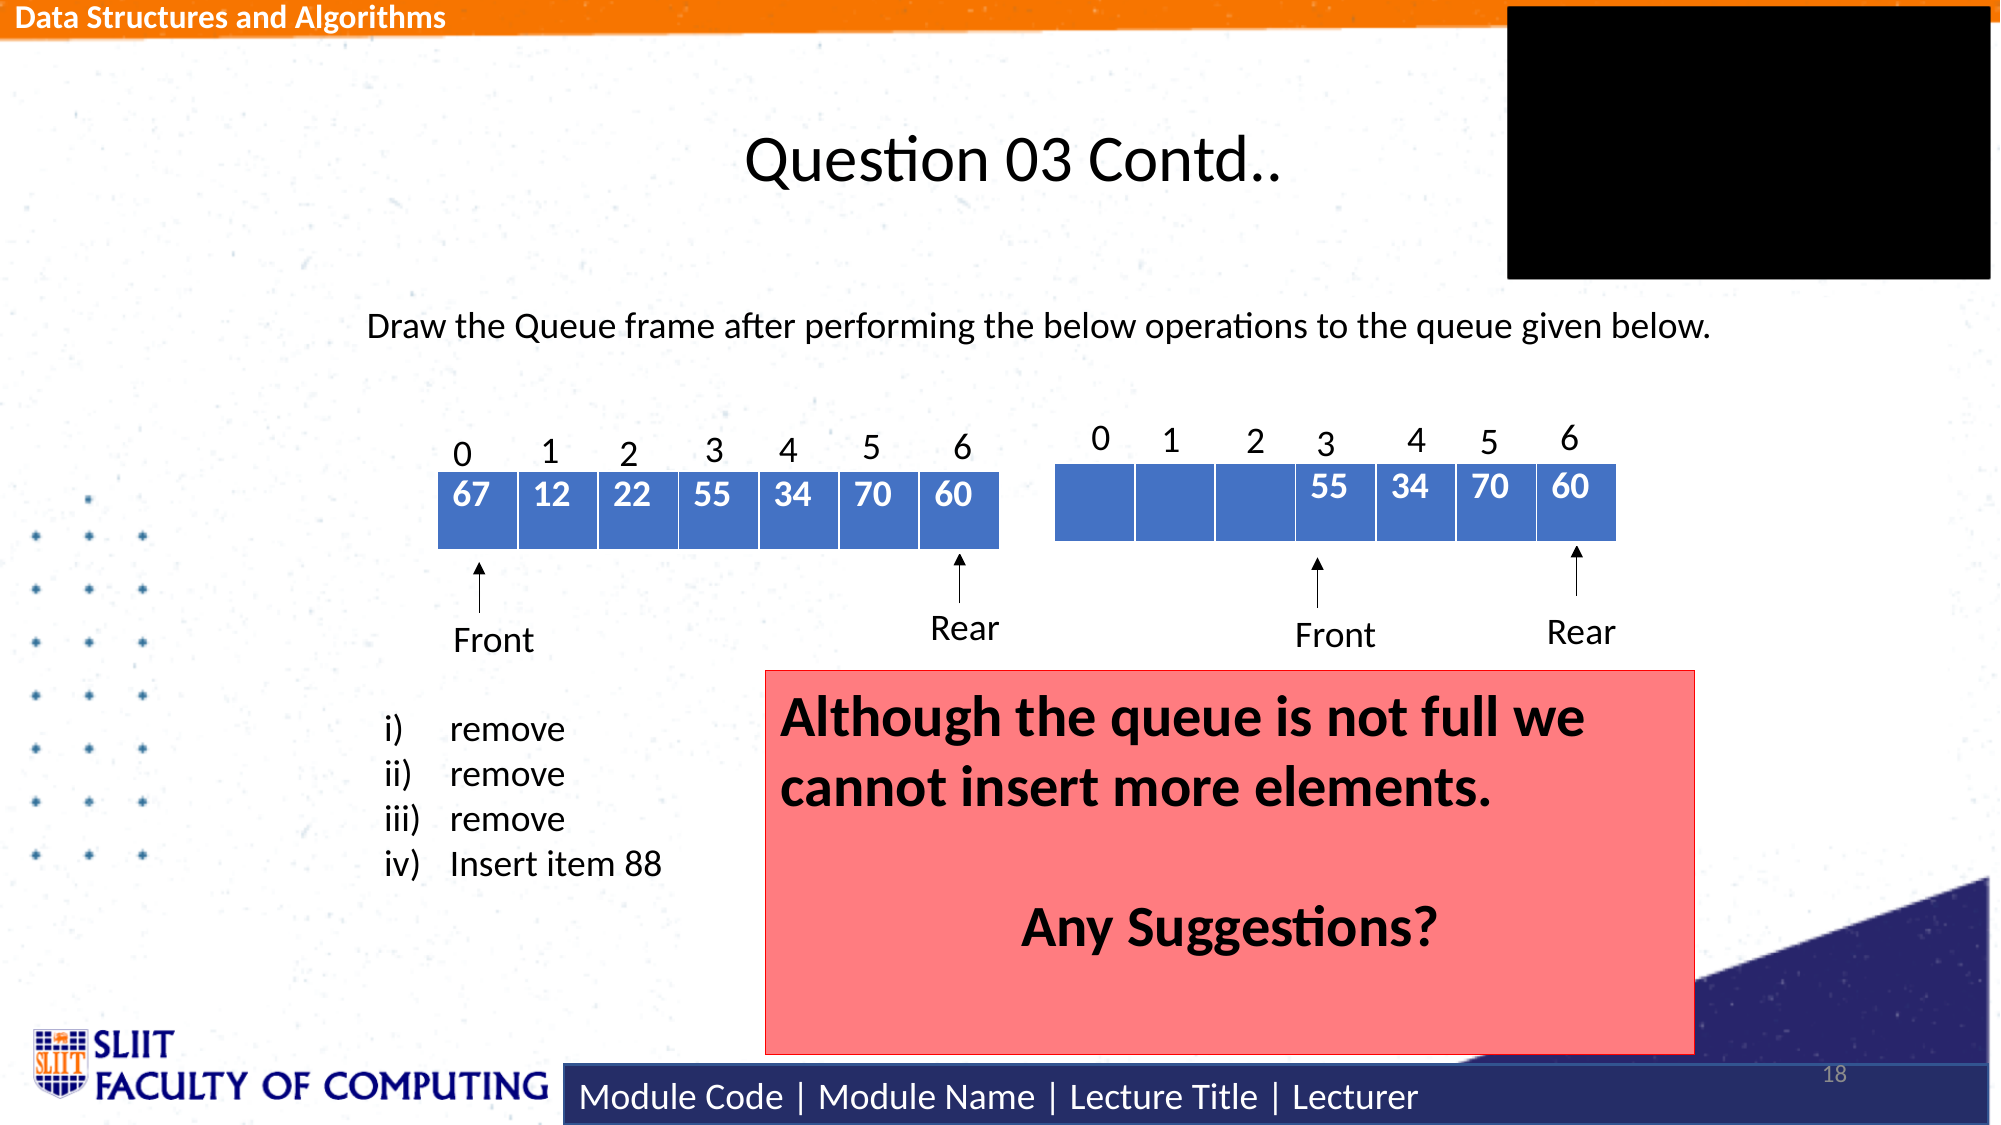

# Question 03 Contd..
Draw the Queue frame after performing the below operations to the queue given below.
0
6
1
4
2
5
3
5
6
3
4
1
0
2
| 77 | 67 | 12 | 22 | 55 | 34 | 70 | 60 |
| --- | --- | --- | --- | --- | --- | --- | --- |
|  |  |  | 55 | 34 | 70 | 60 |
| --- | --- | --- | --- | --- | --- | --- |
| 77 | 67 | 12 | 22 | 55 | 34 | 70 | 60 |
| --- | --- | --- | --- | --- | --- | --- | --- |
| 67 | 12 | 22 | 55 | 34 | 70 | 60 |
| --- | --- | --- | --- | --- | --- | --- |
Rear
Rear
Front
Front
Although the queue is not full we cannot insert more elements.

Any Suggestions?

remove
remove
remove
Insert item 88

18